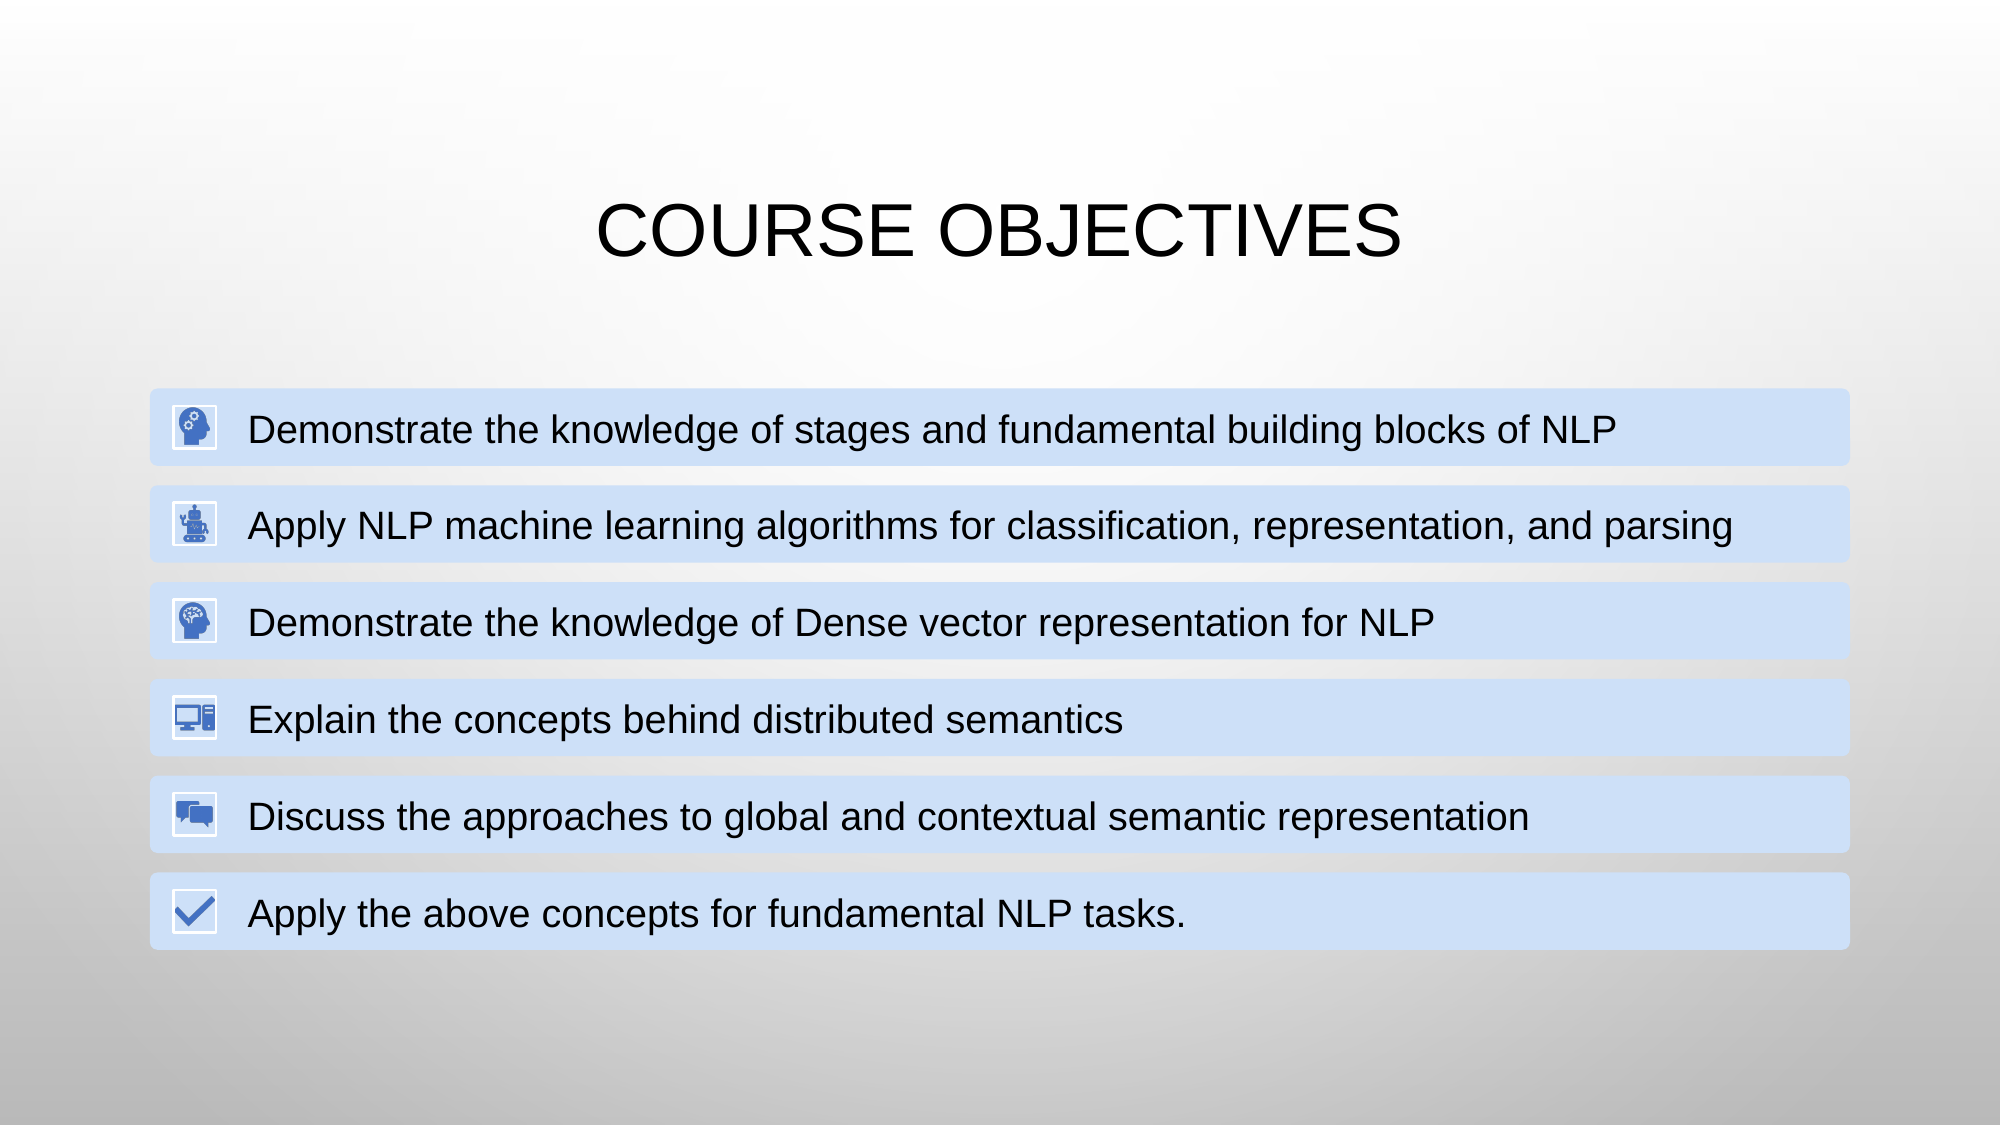

# Course Objectives
Demonstrate the knowledge of stages and fundamental building blocks of NLP
Apply NLP machine learning algorithms for classification, representation, and parsing
Demonstrate the knowledge of Dense vector representation for NLP
Explain the concepts behind distributed semantics
Discuss the approaches to global and contextual semantic representation
Apply the above concepts for fundamental NLP tasks.